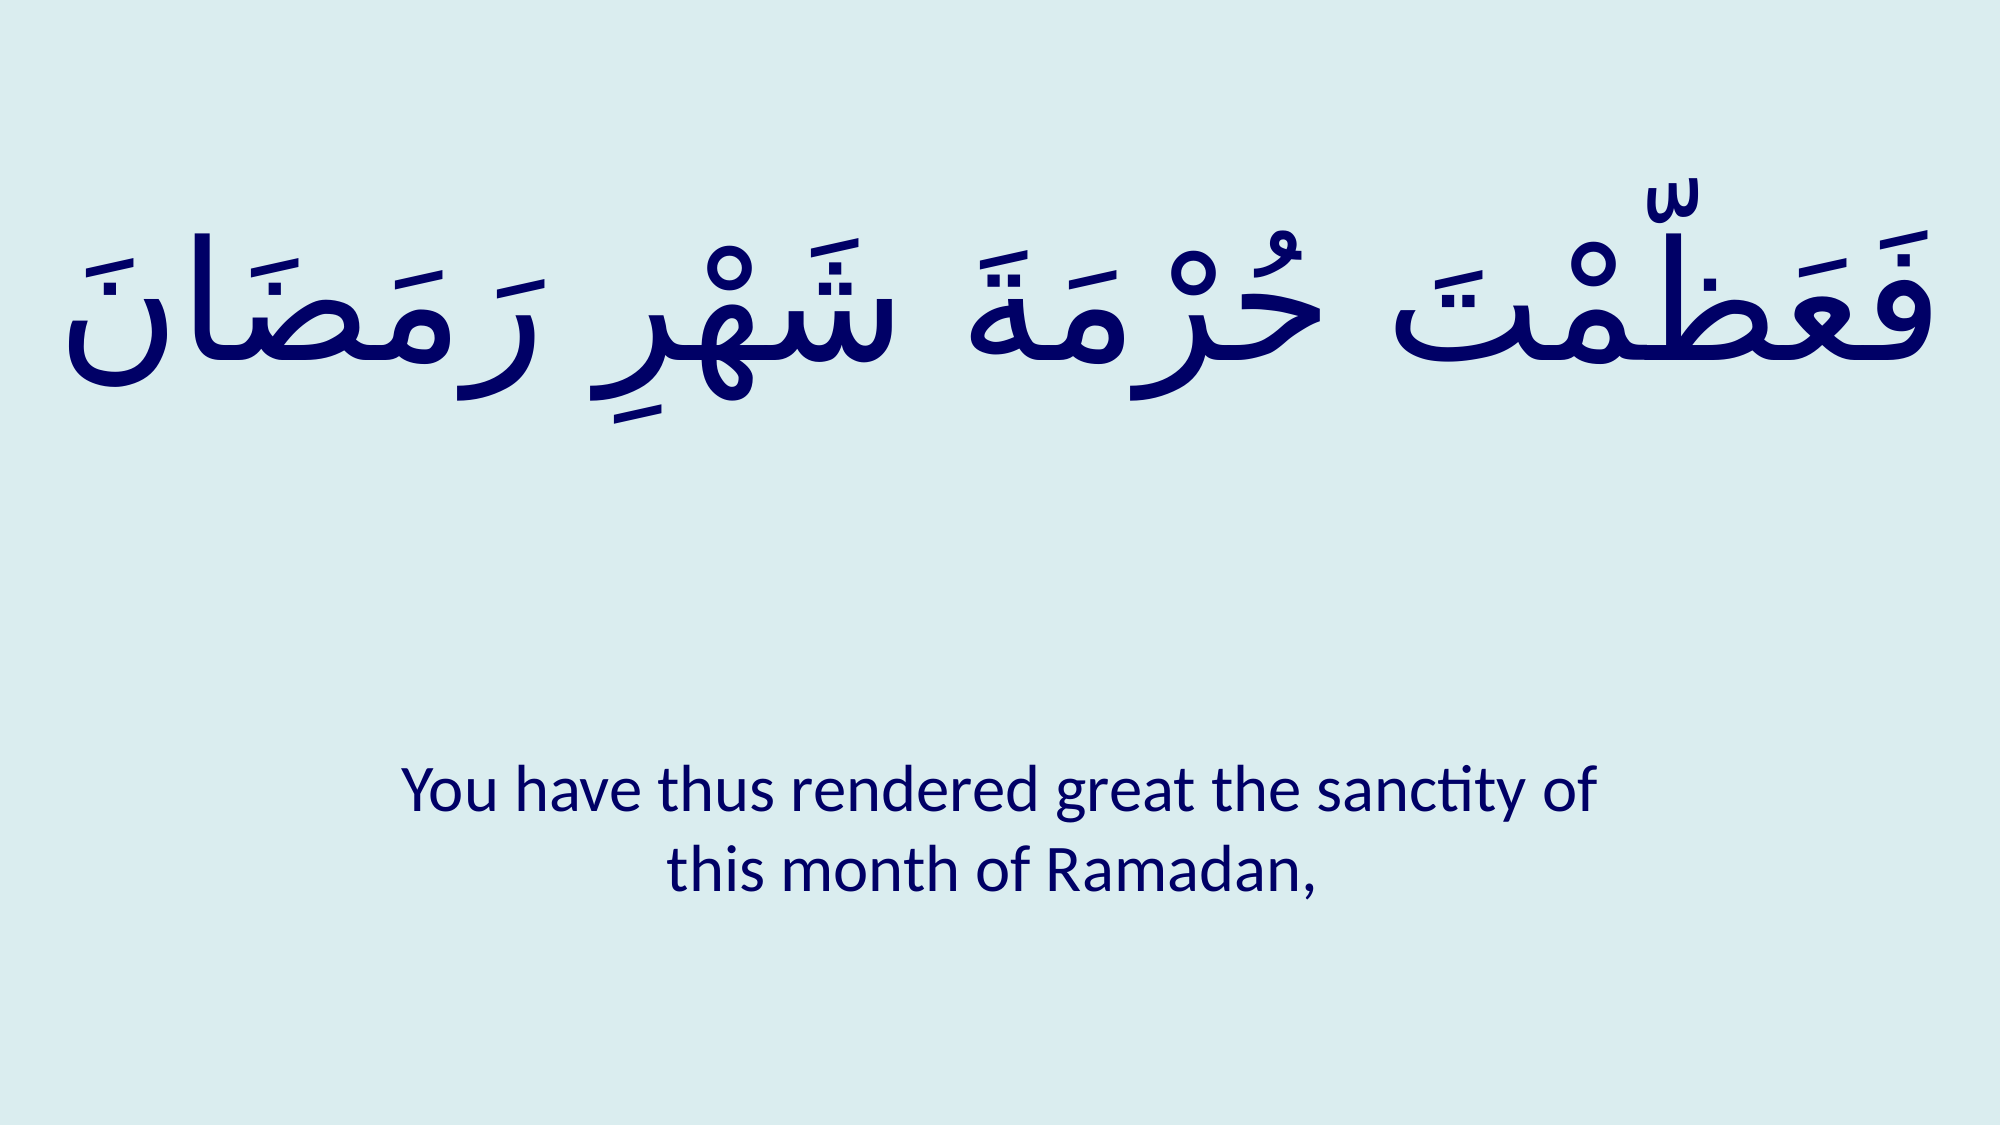

# فَعَظّمْتَ حُرْمَةَ شَهْرِ رَمَضَانَ
You have thus rendered great the sanctity of this month of Ramadan,